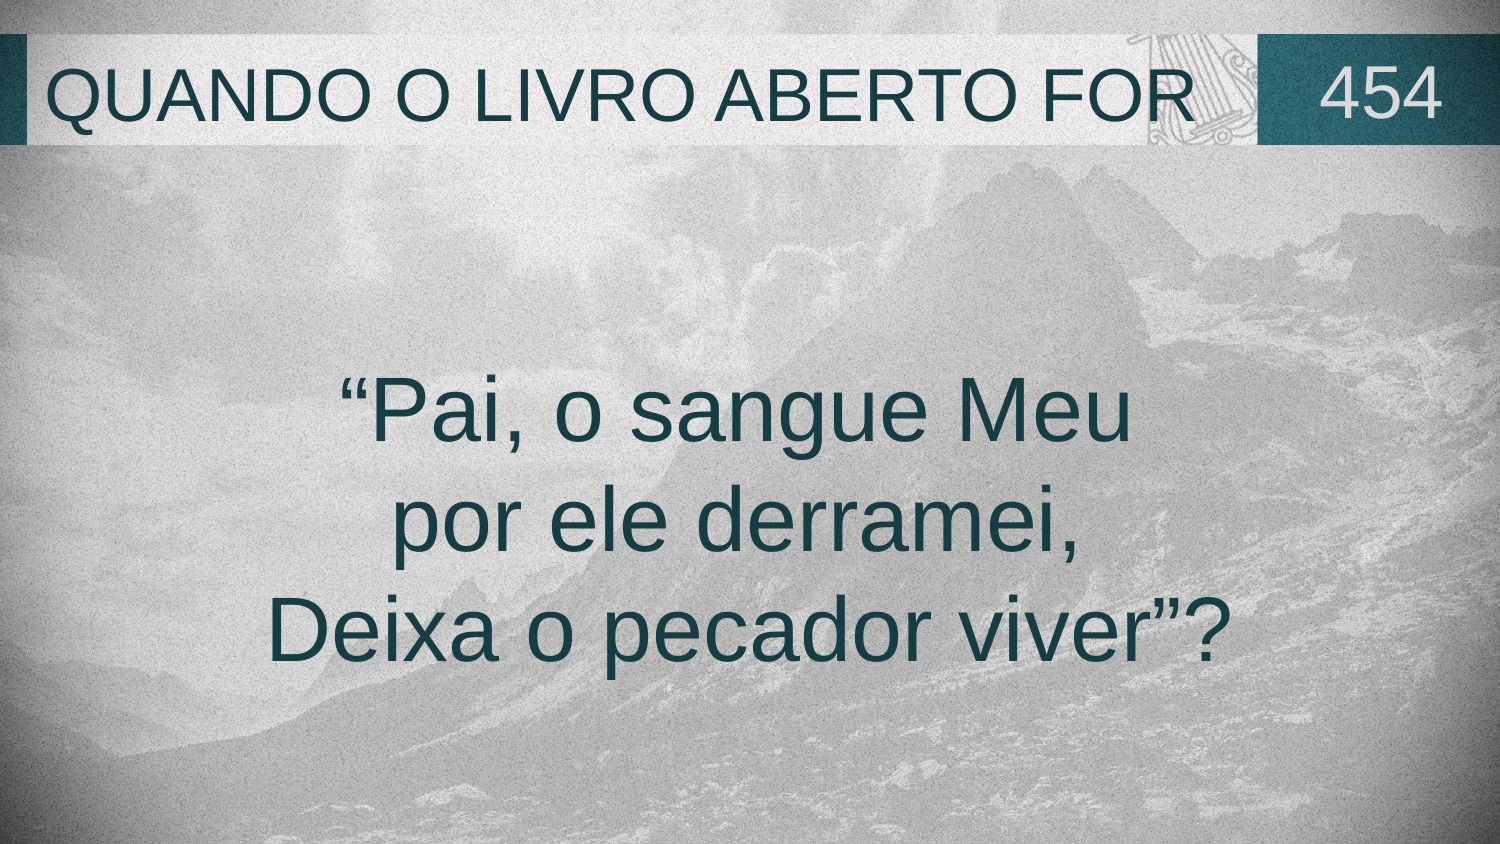

# QUANDO O LIVRO ABERTO FOR
454
“Pai, o sangue Meu
por ele derramei,
Deixa o pecador viver”?